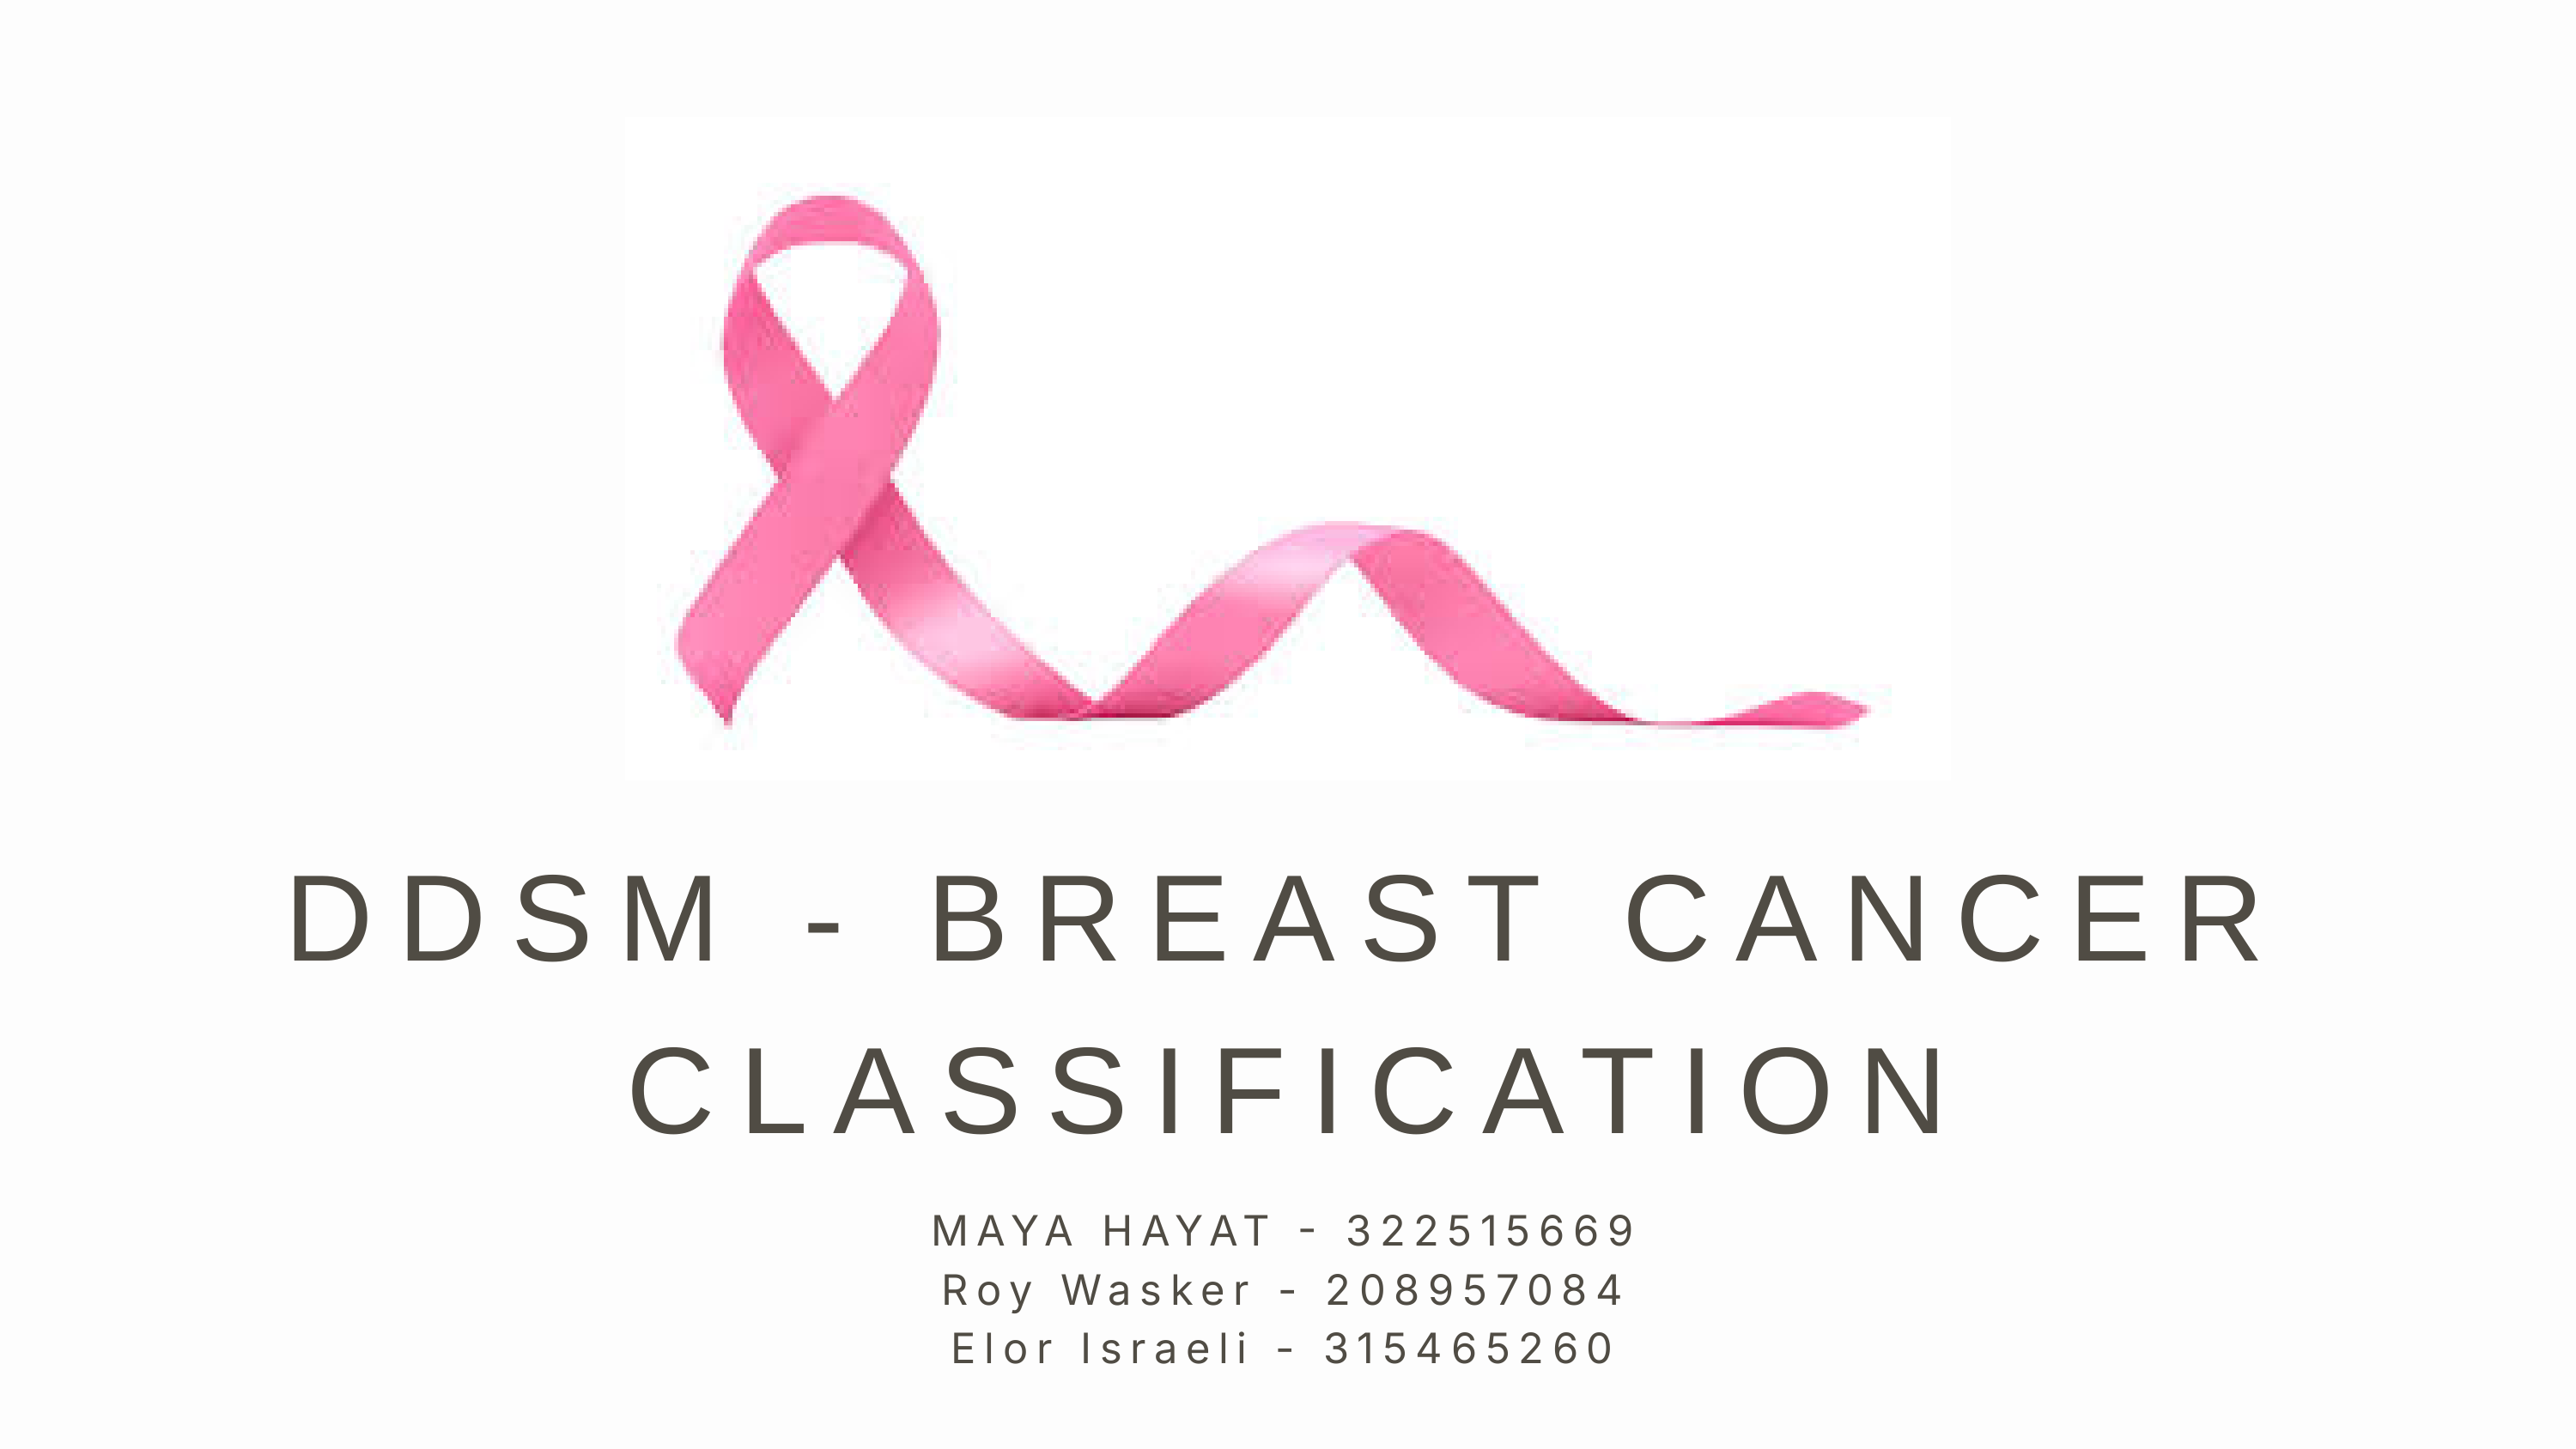

DDSM - BREAST CANCER CLASSIFICATION
MAYA HAYAT - 322515669
Roy Wasker - 208957084
Elor Israeli - 315465260